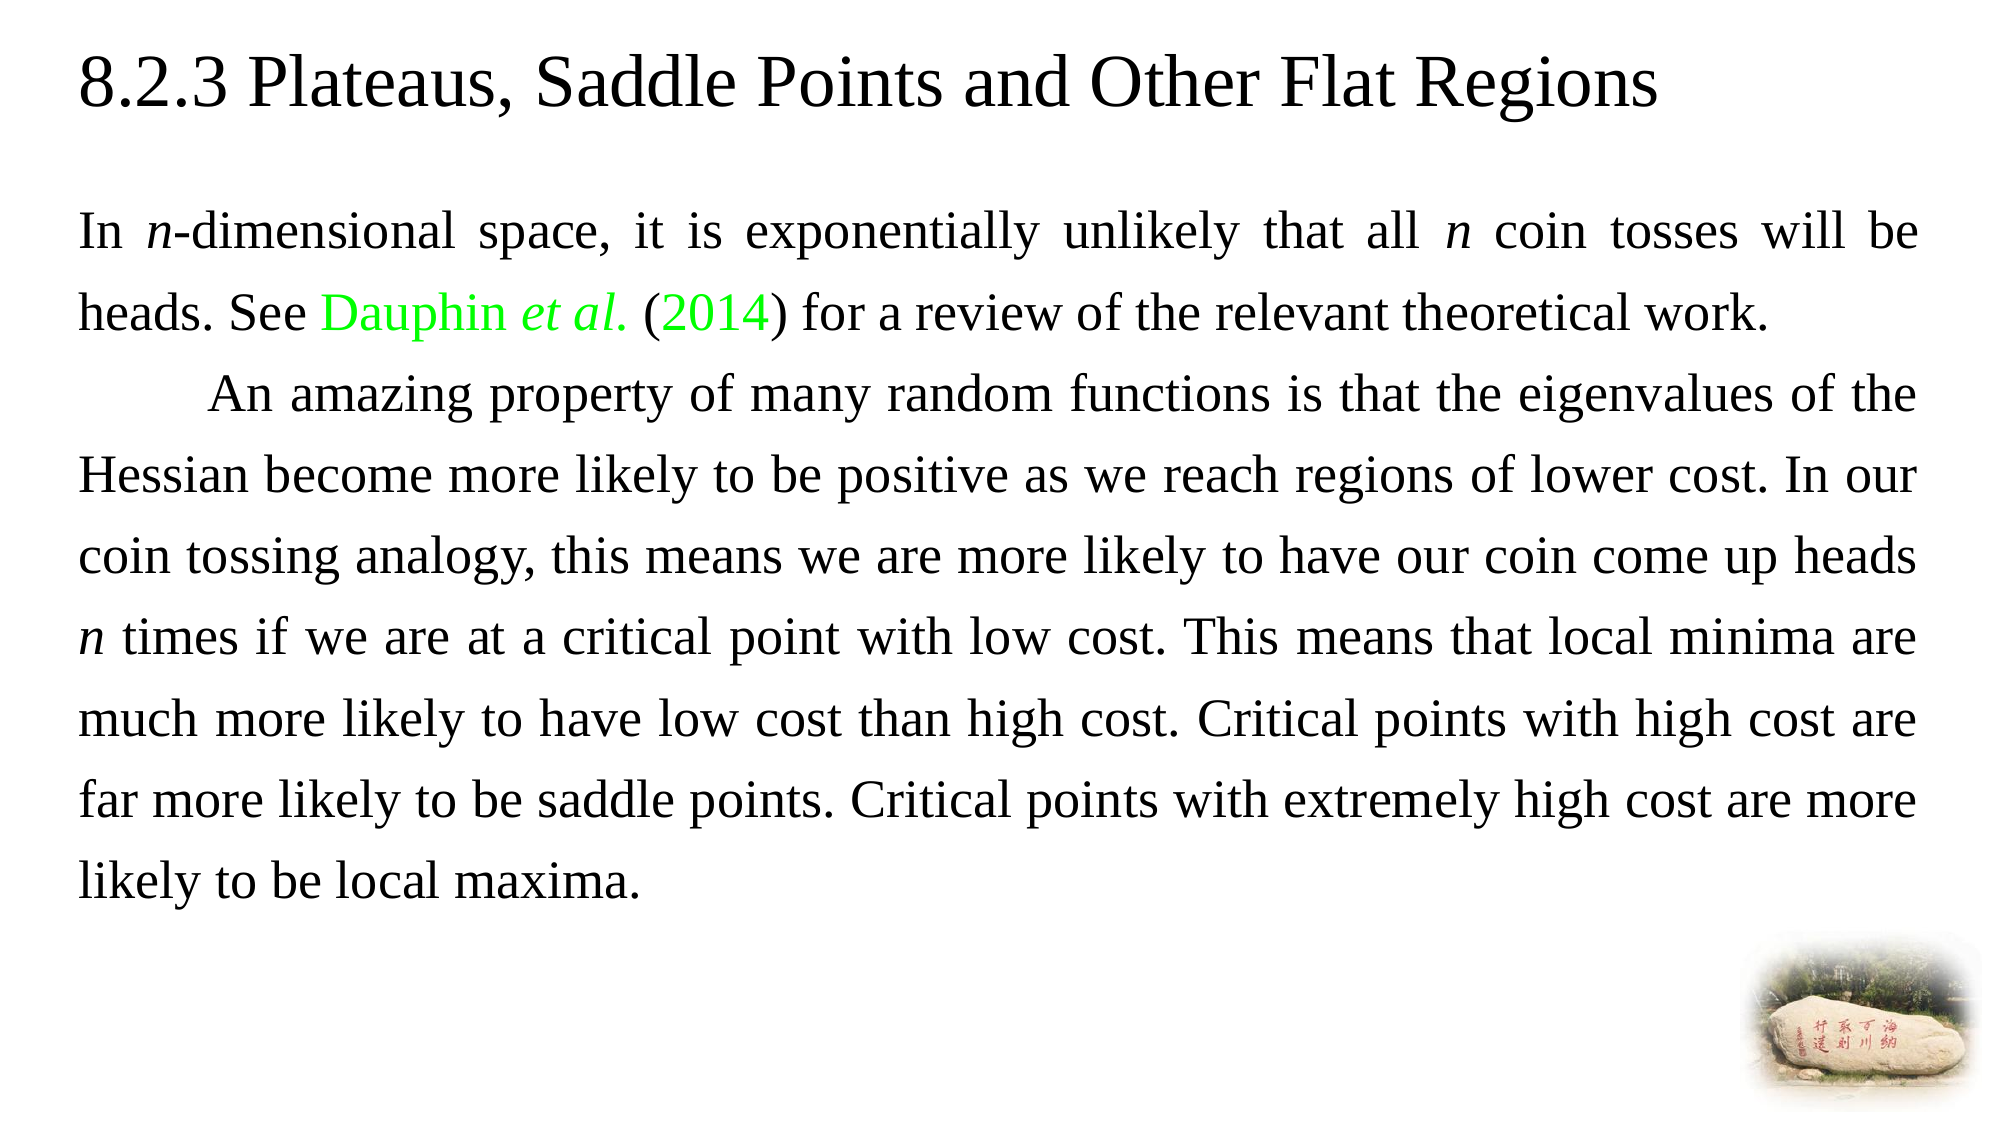

# 8.2.3 Plateaus, Saddle Points and Other Flat Regions
In n-dimensional space, it is exponentially unlikely that all n coin tosses will be heads. See Dauphin et al. (2014) for a review of the relevant theoretical work.
        An amazing property of many random functions is that the eigenvalues of the Hessian become more likely to be positive as we reach regions of lower cost. In our coin tossing analogy, this means we are more likely to have our coin come up heads n times if we are at a critical point with low cost. This means that local minima are much more likely to have low cost than high cost. Critical points with high cost are far more likely to be saddle points. Critical points with extremely high cost are more likely to be local maxima.